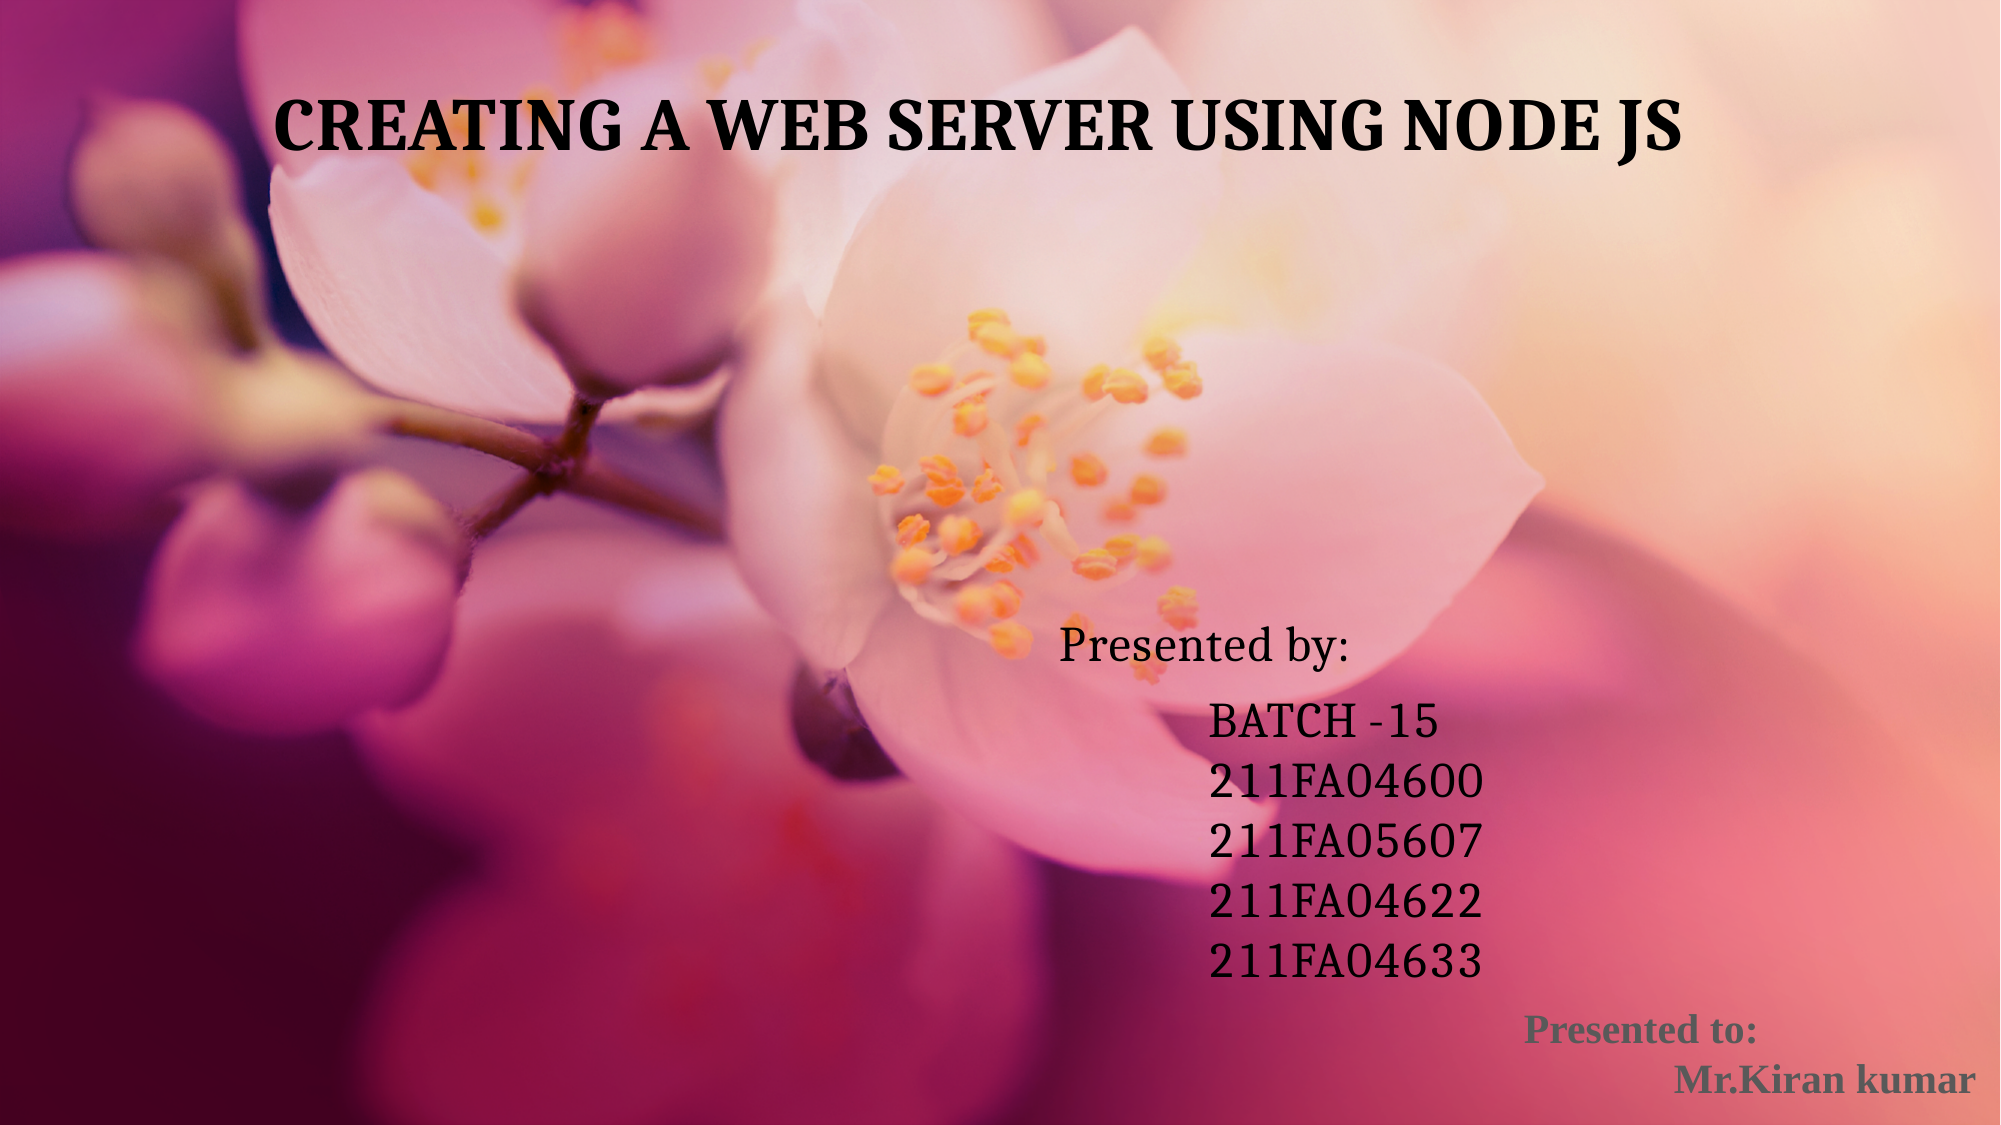

CREATING A WEB SERVER USING NODE JS
Presented by:
BATCH -15
211FA04600
211FA05607
211FA04622
211FA04633
Presented to:
	Mr.Kiran kumar